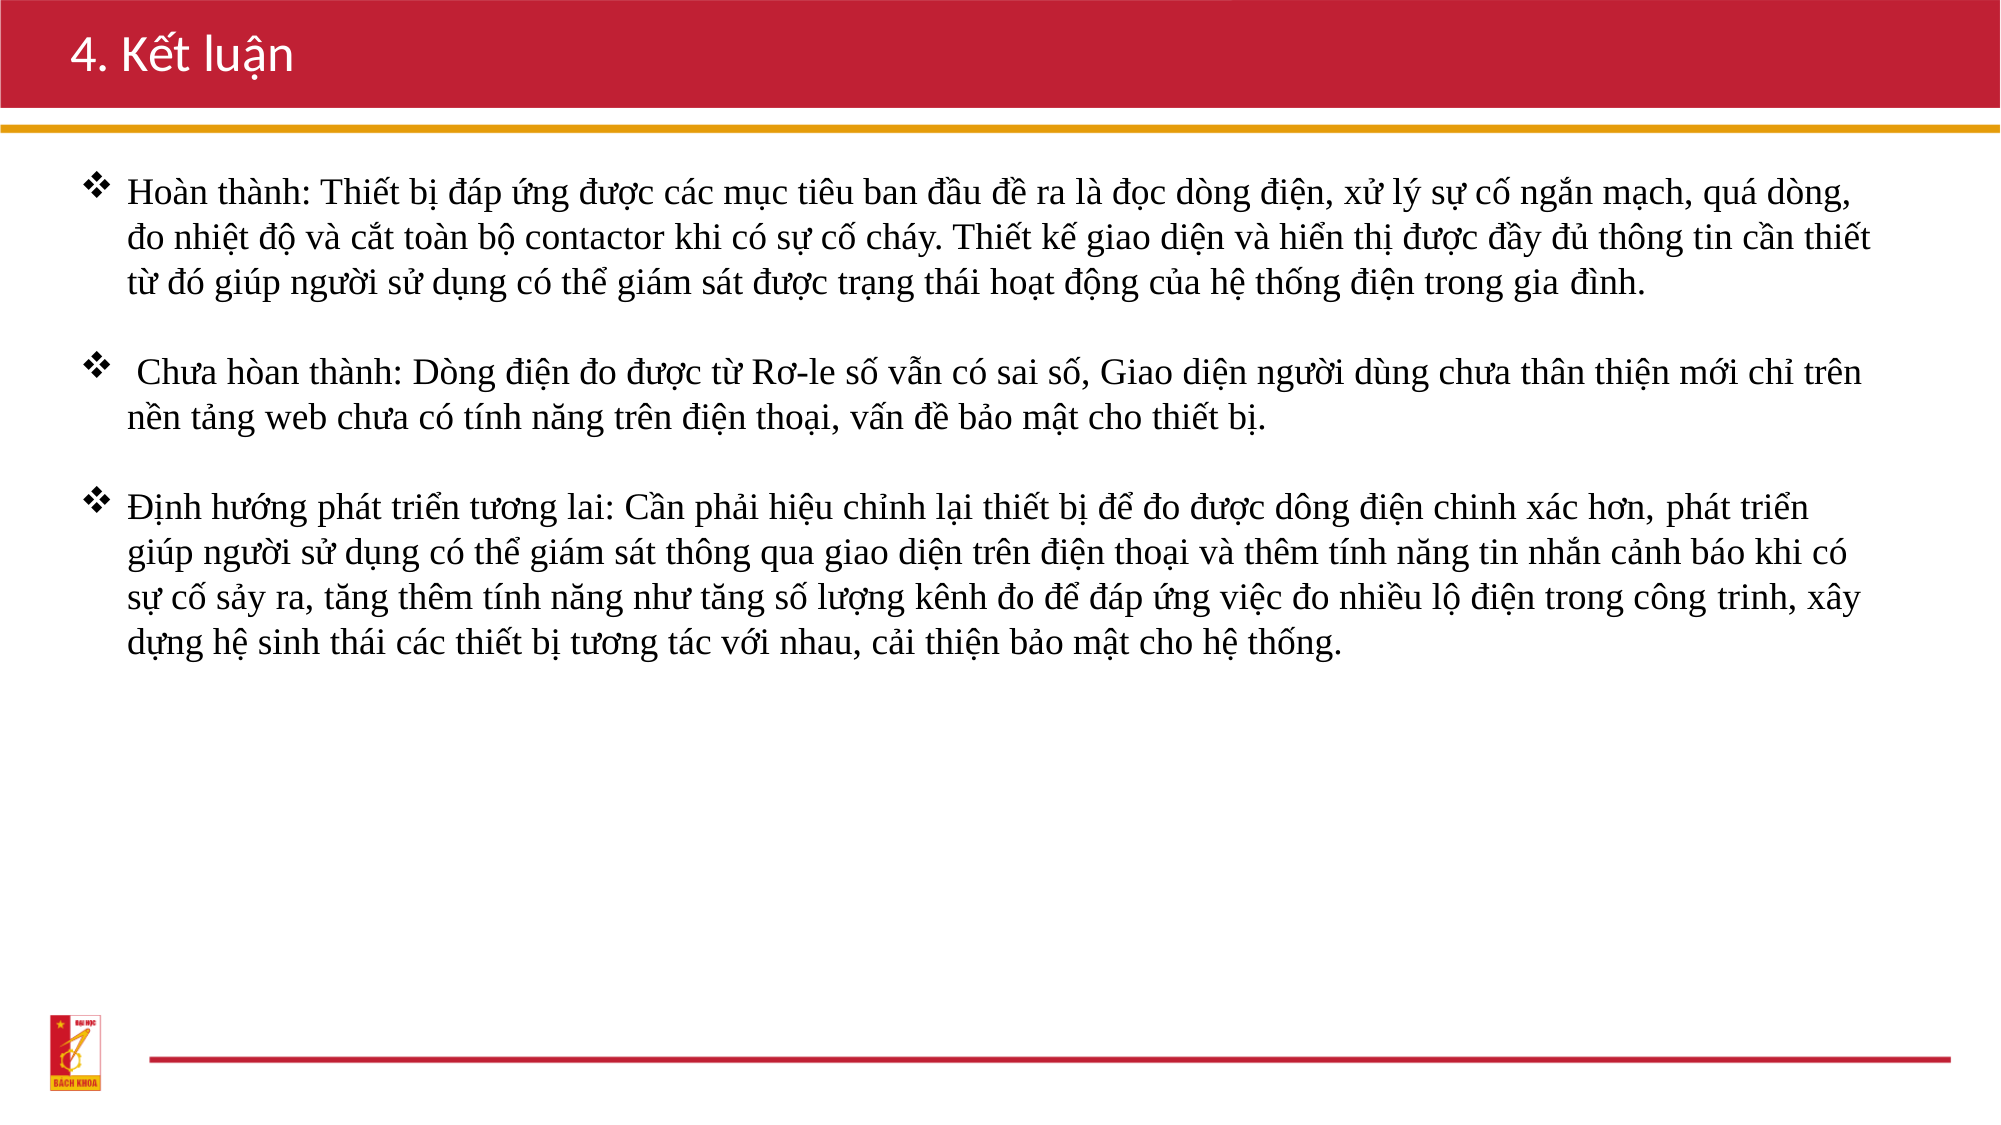

# 4. Kết luận
Hoàn thành: Thiết bị đáp ứng được các mục tiêu ban đầu đề ra là đọc dòng điện, xử lý sự cố ngắn mạch, quá dòng, đo nhiệt độ và cắt toàn bộ contactor khi có sự cố cháy. Thiết kế giao diện và hiển thị được đầy đủ thông tin cần thiết từ đó giúp người sử dụng có thể giám sát được trạng thái hoạt động của hệ thống điện trong gia đình.

 Chưa hòan thành: Dòng điện đo được từ Rơ-le số vẫn có sai số, Giao diện người dùng chưa thân thiện mới chỉ trên nền tảng web chưa có tính năng trên điện thoại, vấn đề bảo mật cho thiết bị.

Định hướng phát triển tương lai: Cần phải hiệu chỉnh lại thiết bị để đo được dông điện chinh xác hơn, phát triển giúp người sử dụng có thể giám sát thông qua giao diện trên điện thoại và thêm tính năng tin nhắn cảnh báo khi có sự cố sảy ra, tăng thêm tính năng như tăng số lượng kênh đo để đáp ứng việc đo nhiều lộ điện trong công trinh, xây dựng hệ sinh thái các thiết bị tương tác với nhau, cải thiện bảo mật cho hệ thống.